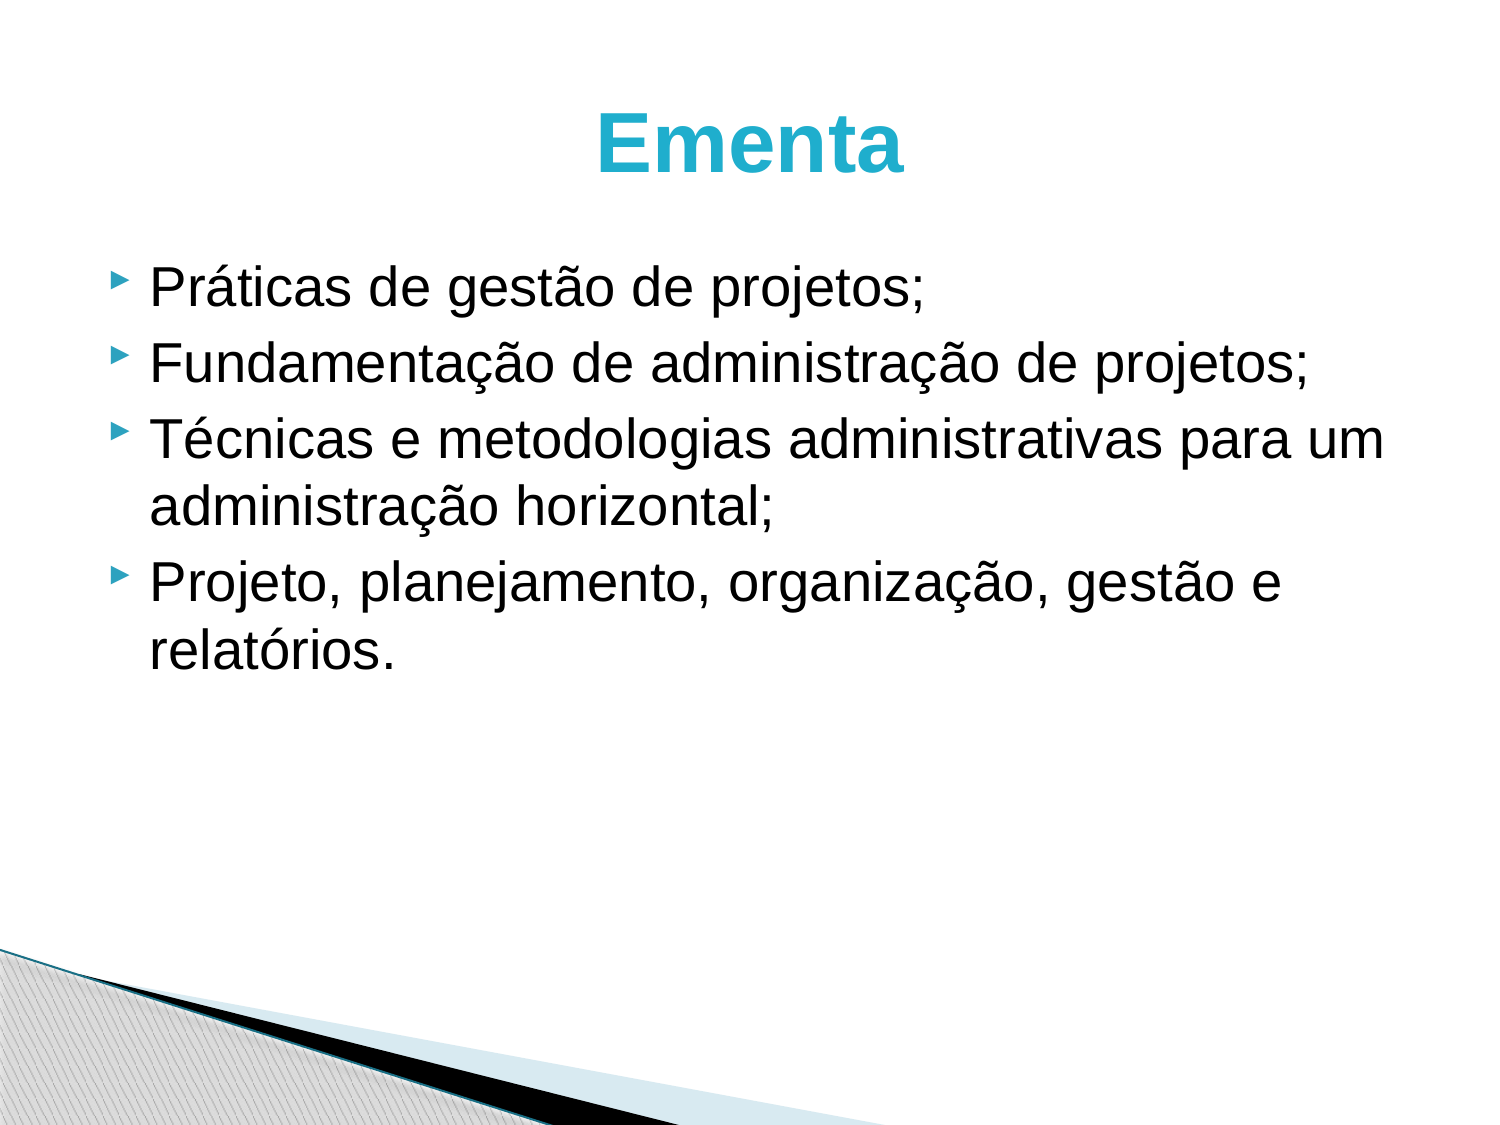

# Ementa
Práticas de gestão de projetos;
Fundamentação de administração de projetos;
Técnicas e metodologias administrativas para um administração horizontal;
Projeto, planejamento, organização, gestão e relatórios.